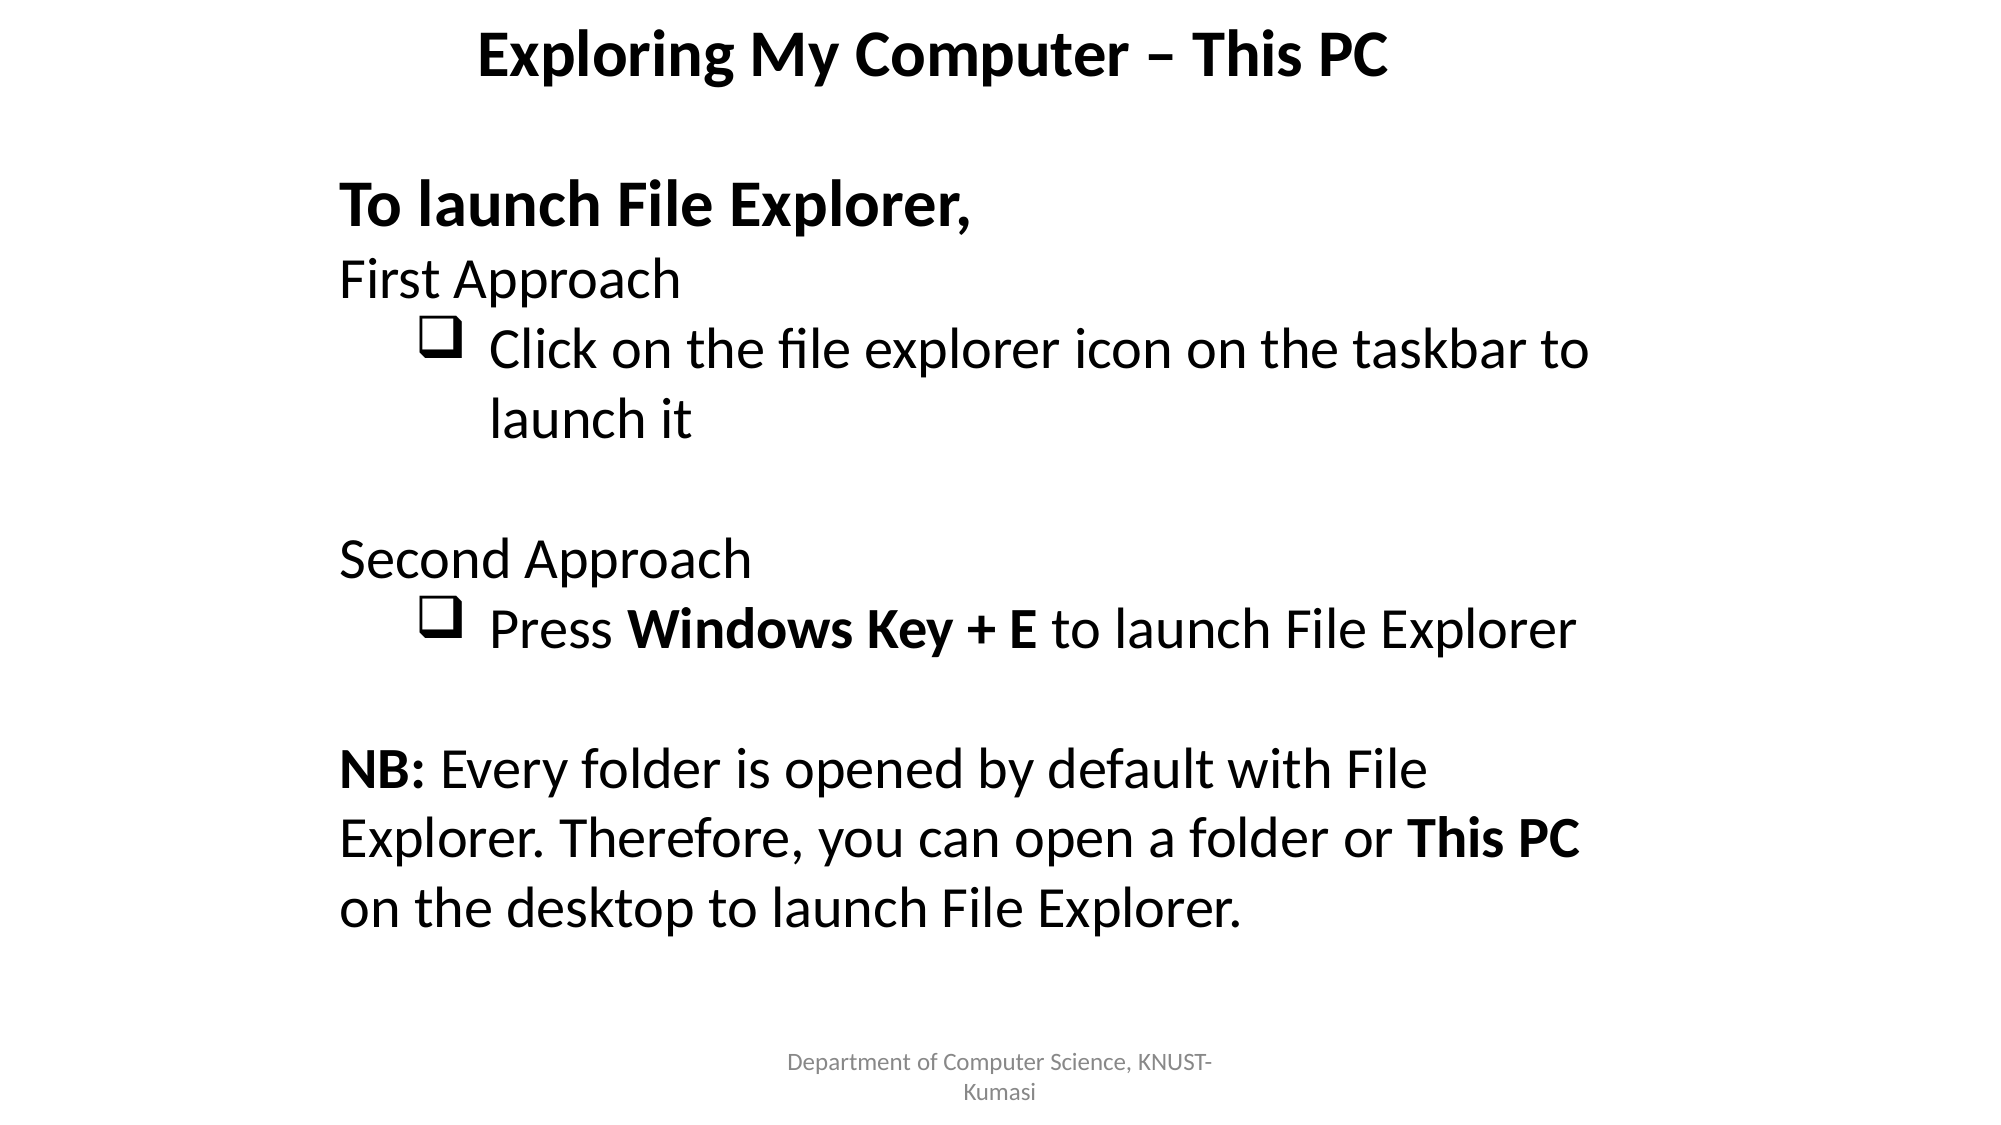

Exploring My Computer – This PC
To launch File Explorer,
First Approach
Click on the file explorer icon on the taskbar to launch it

Second Approach
Press Windows Key + E to launch File Explorer

NB: Every folder is opened by default with File Explorer. Therefore, you can open a folder or This PC on the desktop to launch File Explorer.
Department of Computer Science, KNUST-
Kumasi